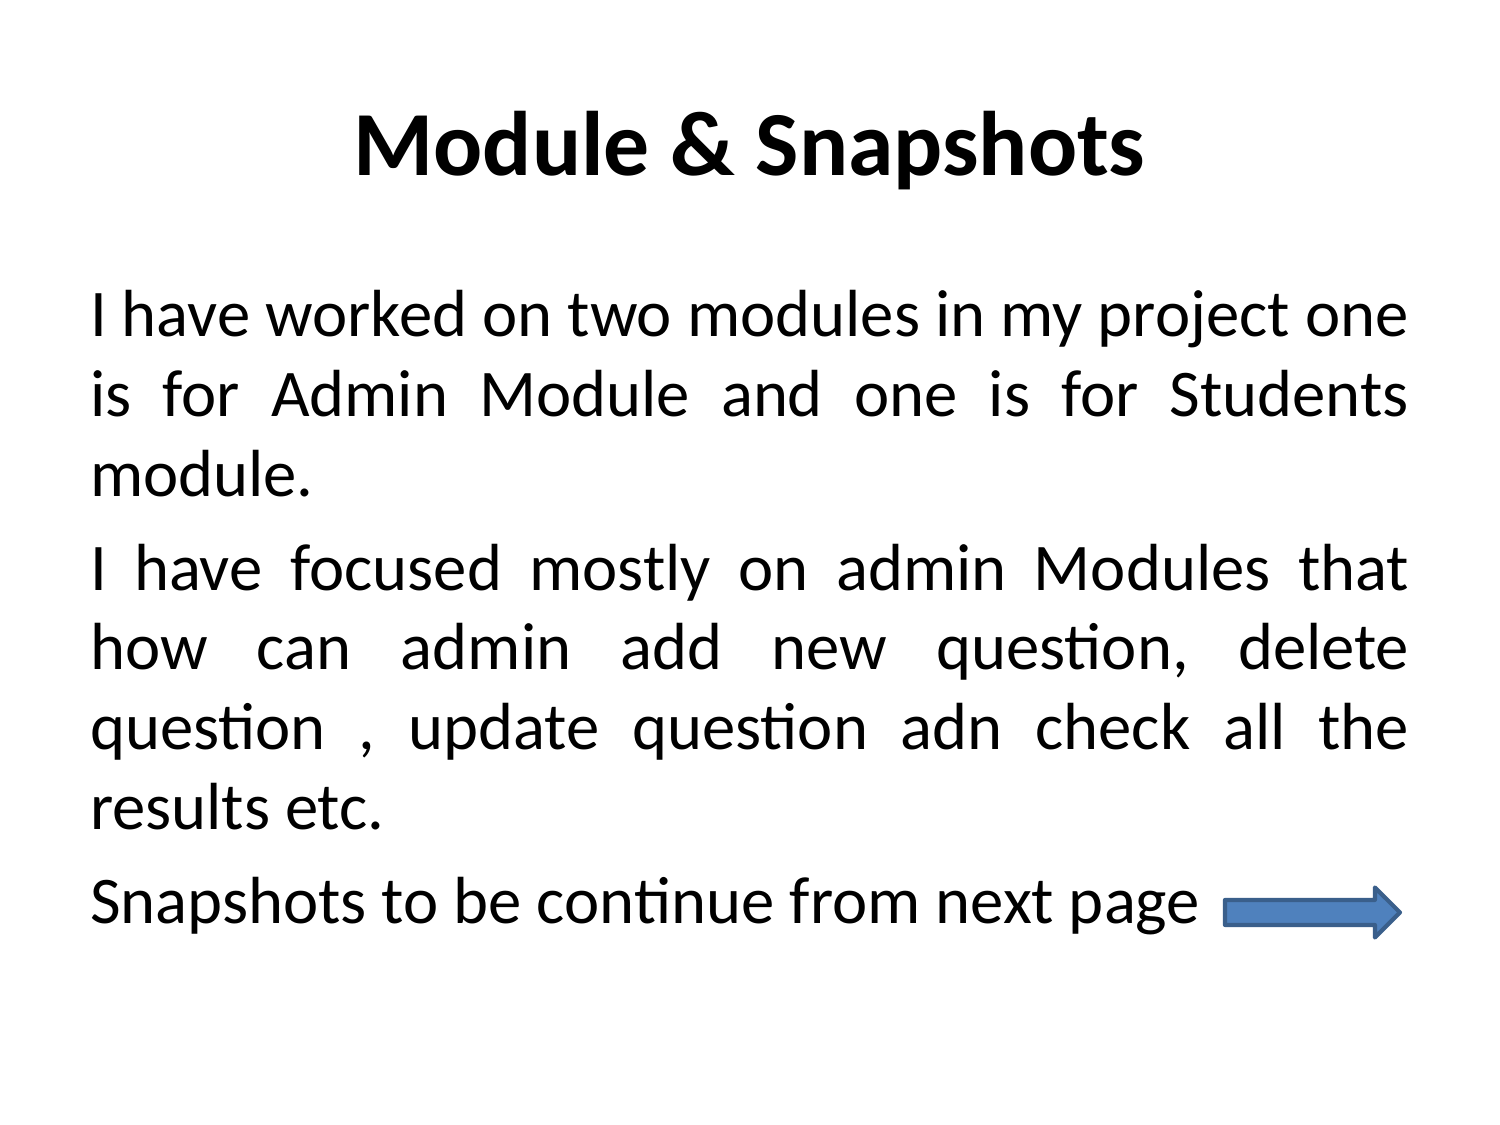

# Module & Snapshots
I have worked on two modules in my project one is for Admin Module and one is for Students module.
I have focused mostly on admin Modules that how can admin add new question, delete question , update question adn check all the results etc.
Snapshots to be continue from next page